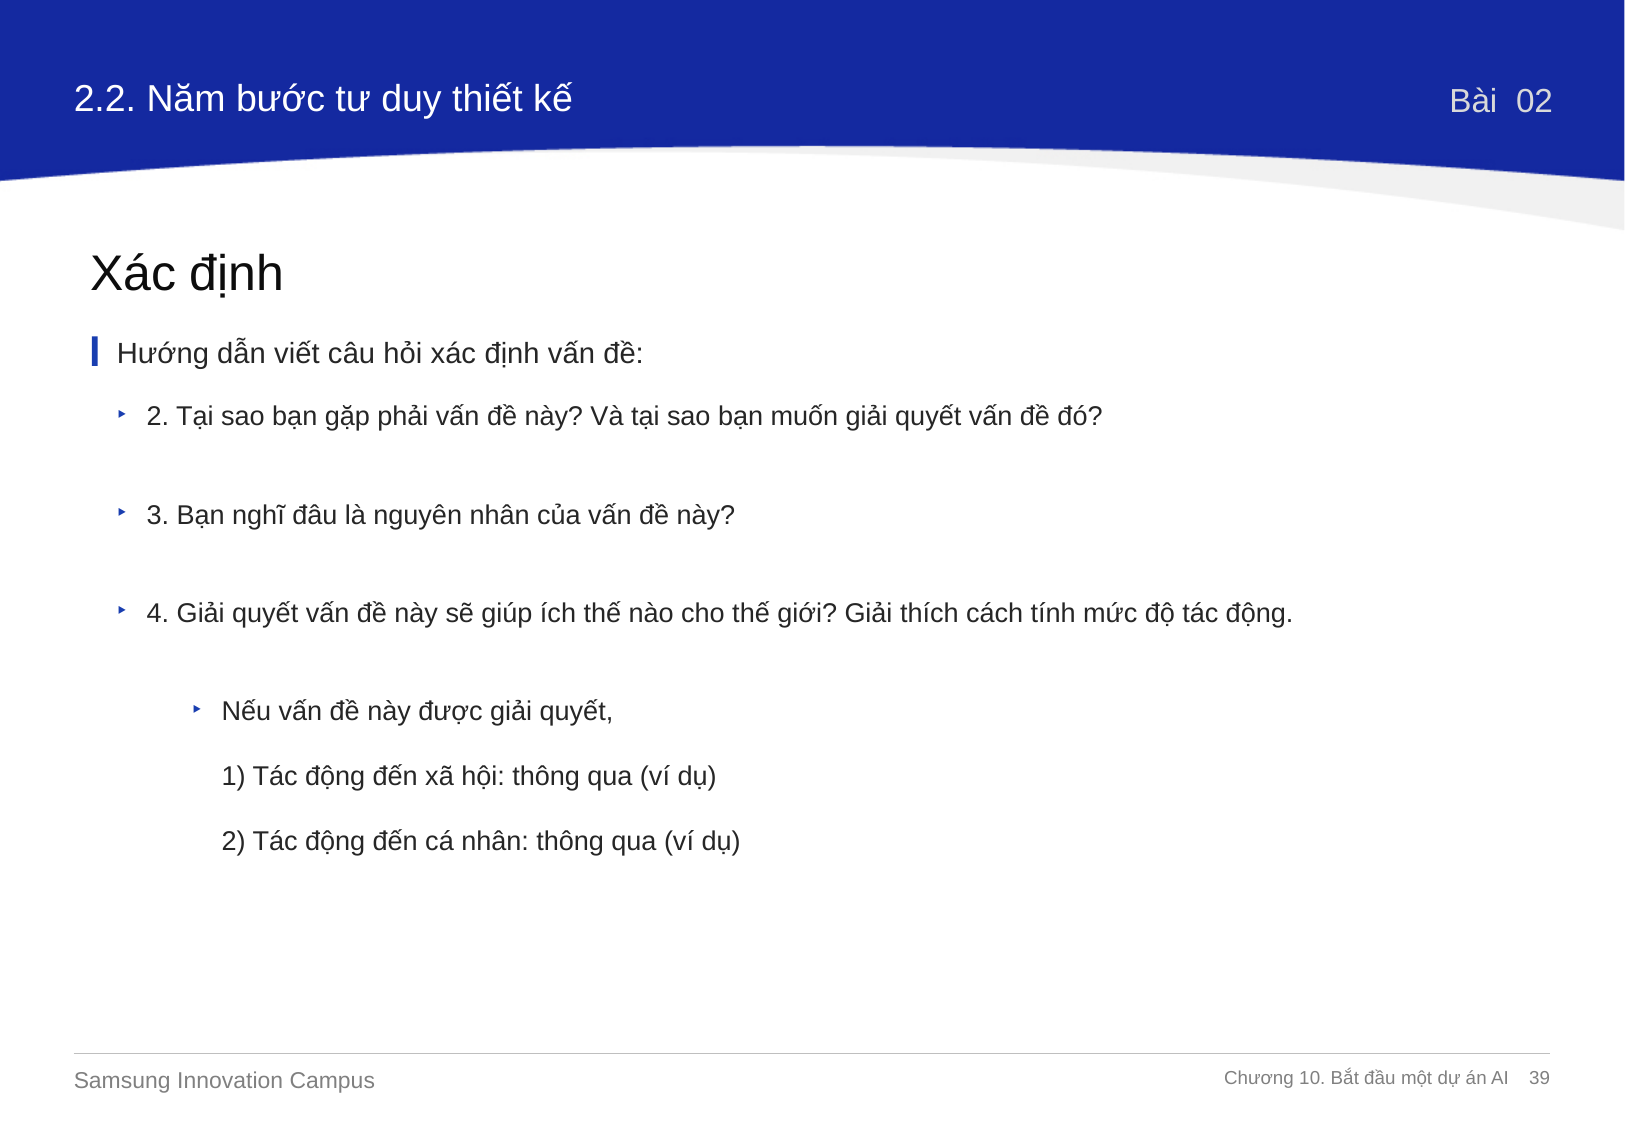

2.2. Năm bước tư duy thiết kế
Bài  02
Xác định
Hướng dẫn viết câu hỏi xác định vấn đề:

2. Tại sao bạn gặp phải vấn đề này? Và tại sao bạn muốn giải quyết vấn đề đó?

3. Bạn nghĩ đâu là nguyên nhân của vấn đề này?

4. Giải quyết vấn đề này sẽ giúp ích thế nào cho thế giới? Giải thích cách tính mức độ tác động.

Nếu vấn đề này được giải quyết,
1) Tác động đến xã hội: thông qua (ví dụ)
2) Tác động đến cá nhân: thông qua (ví dụ)